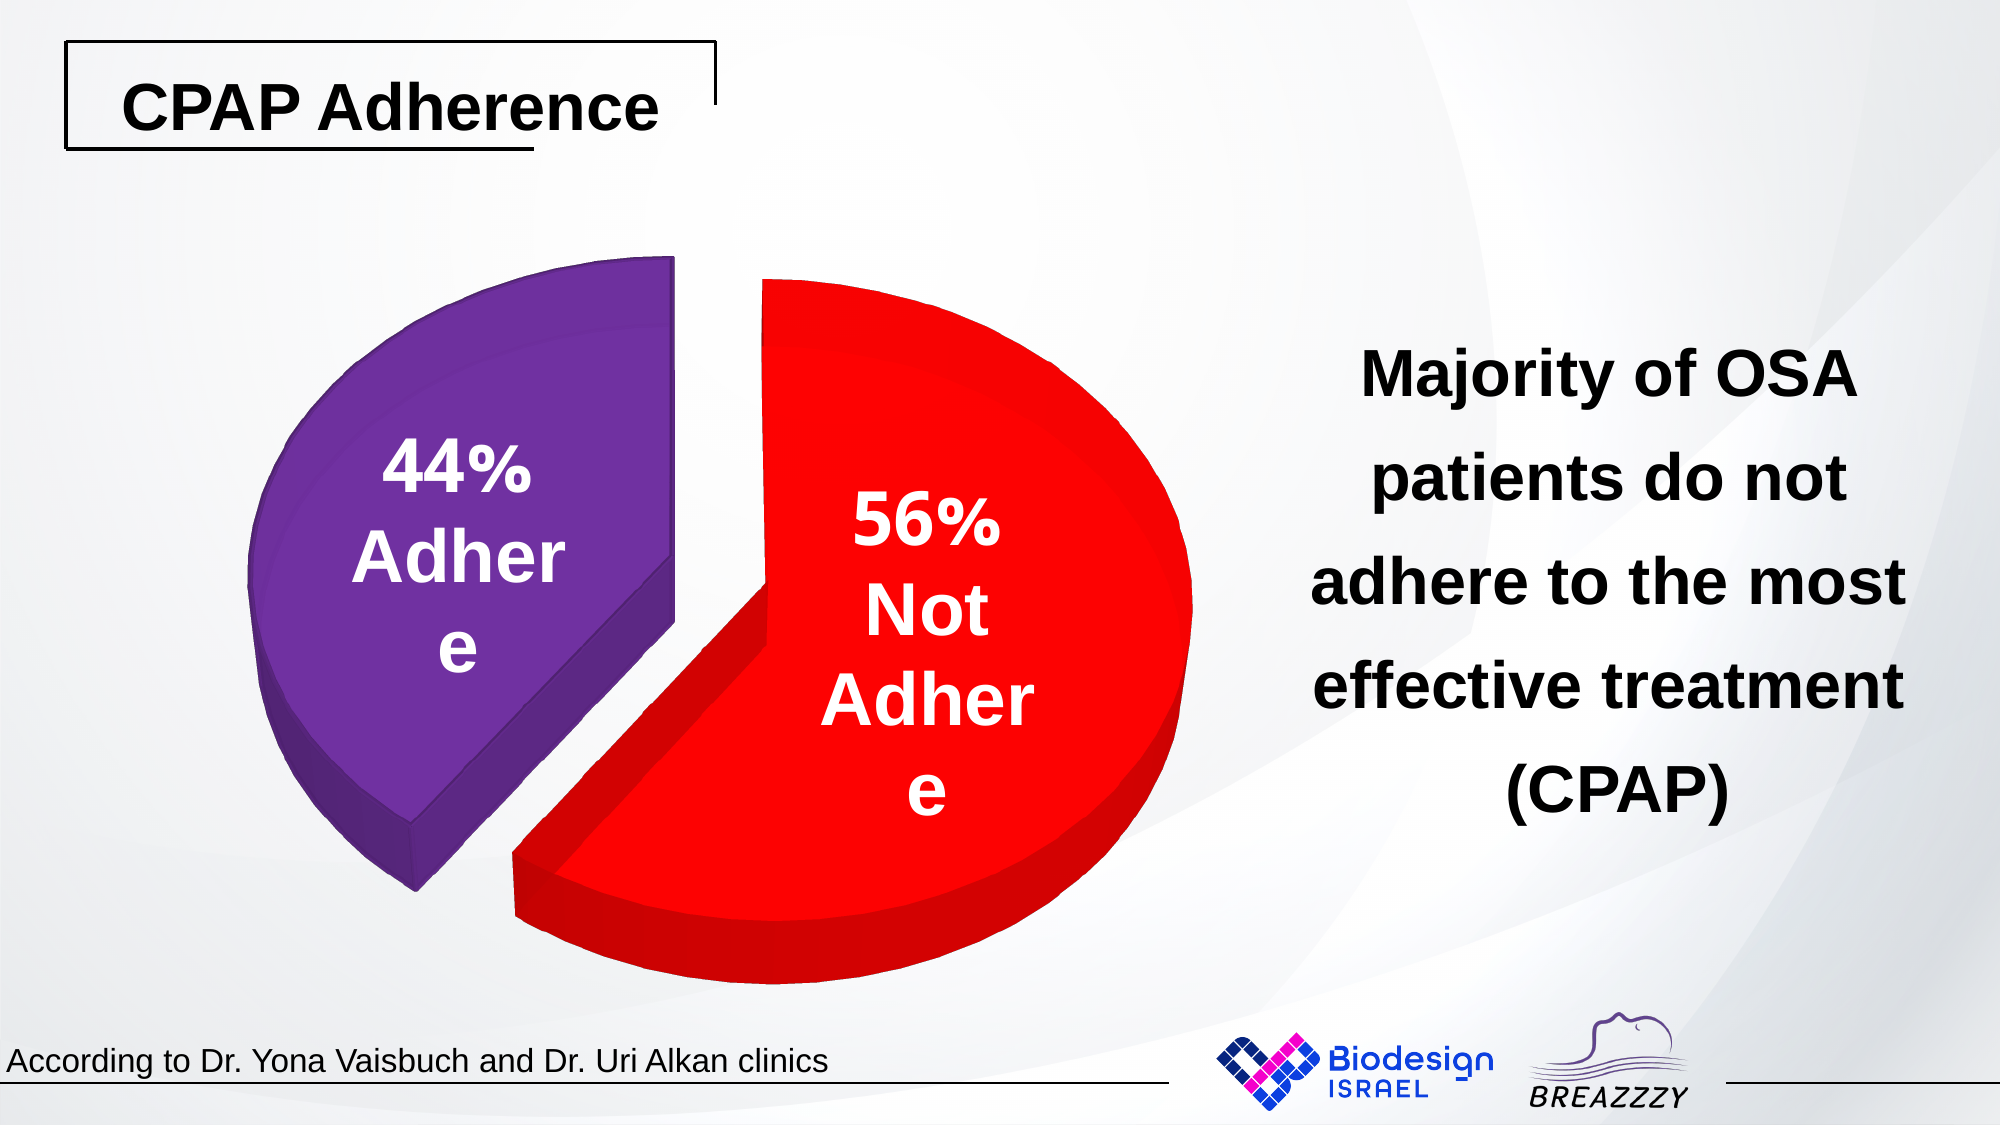

CPAP Adherence

[unsupported chart]

Majority of OSA patients do not adhere to the most effective treatment  (CPAP)
44%
Adhere
56%
Not
Adhere
According to Dr. Yona Vaisbuch and Dr. Uri Alkan clinics